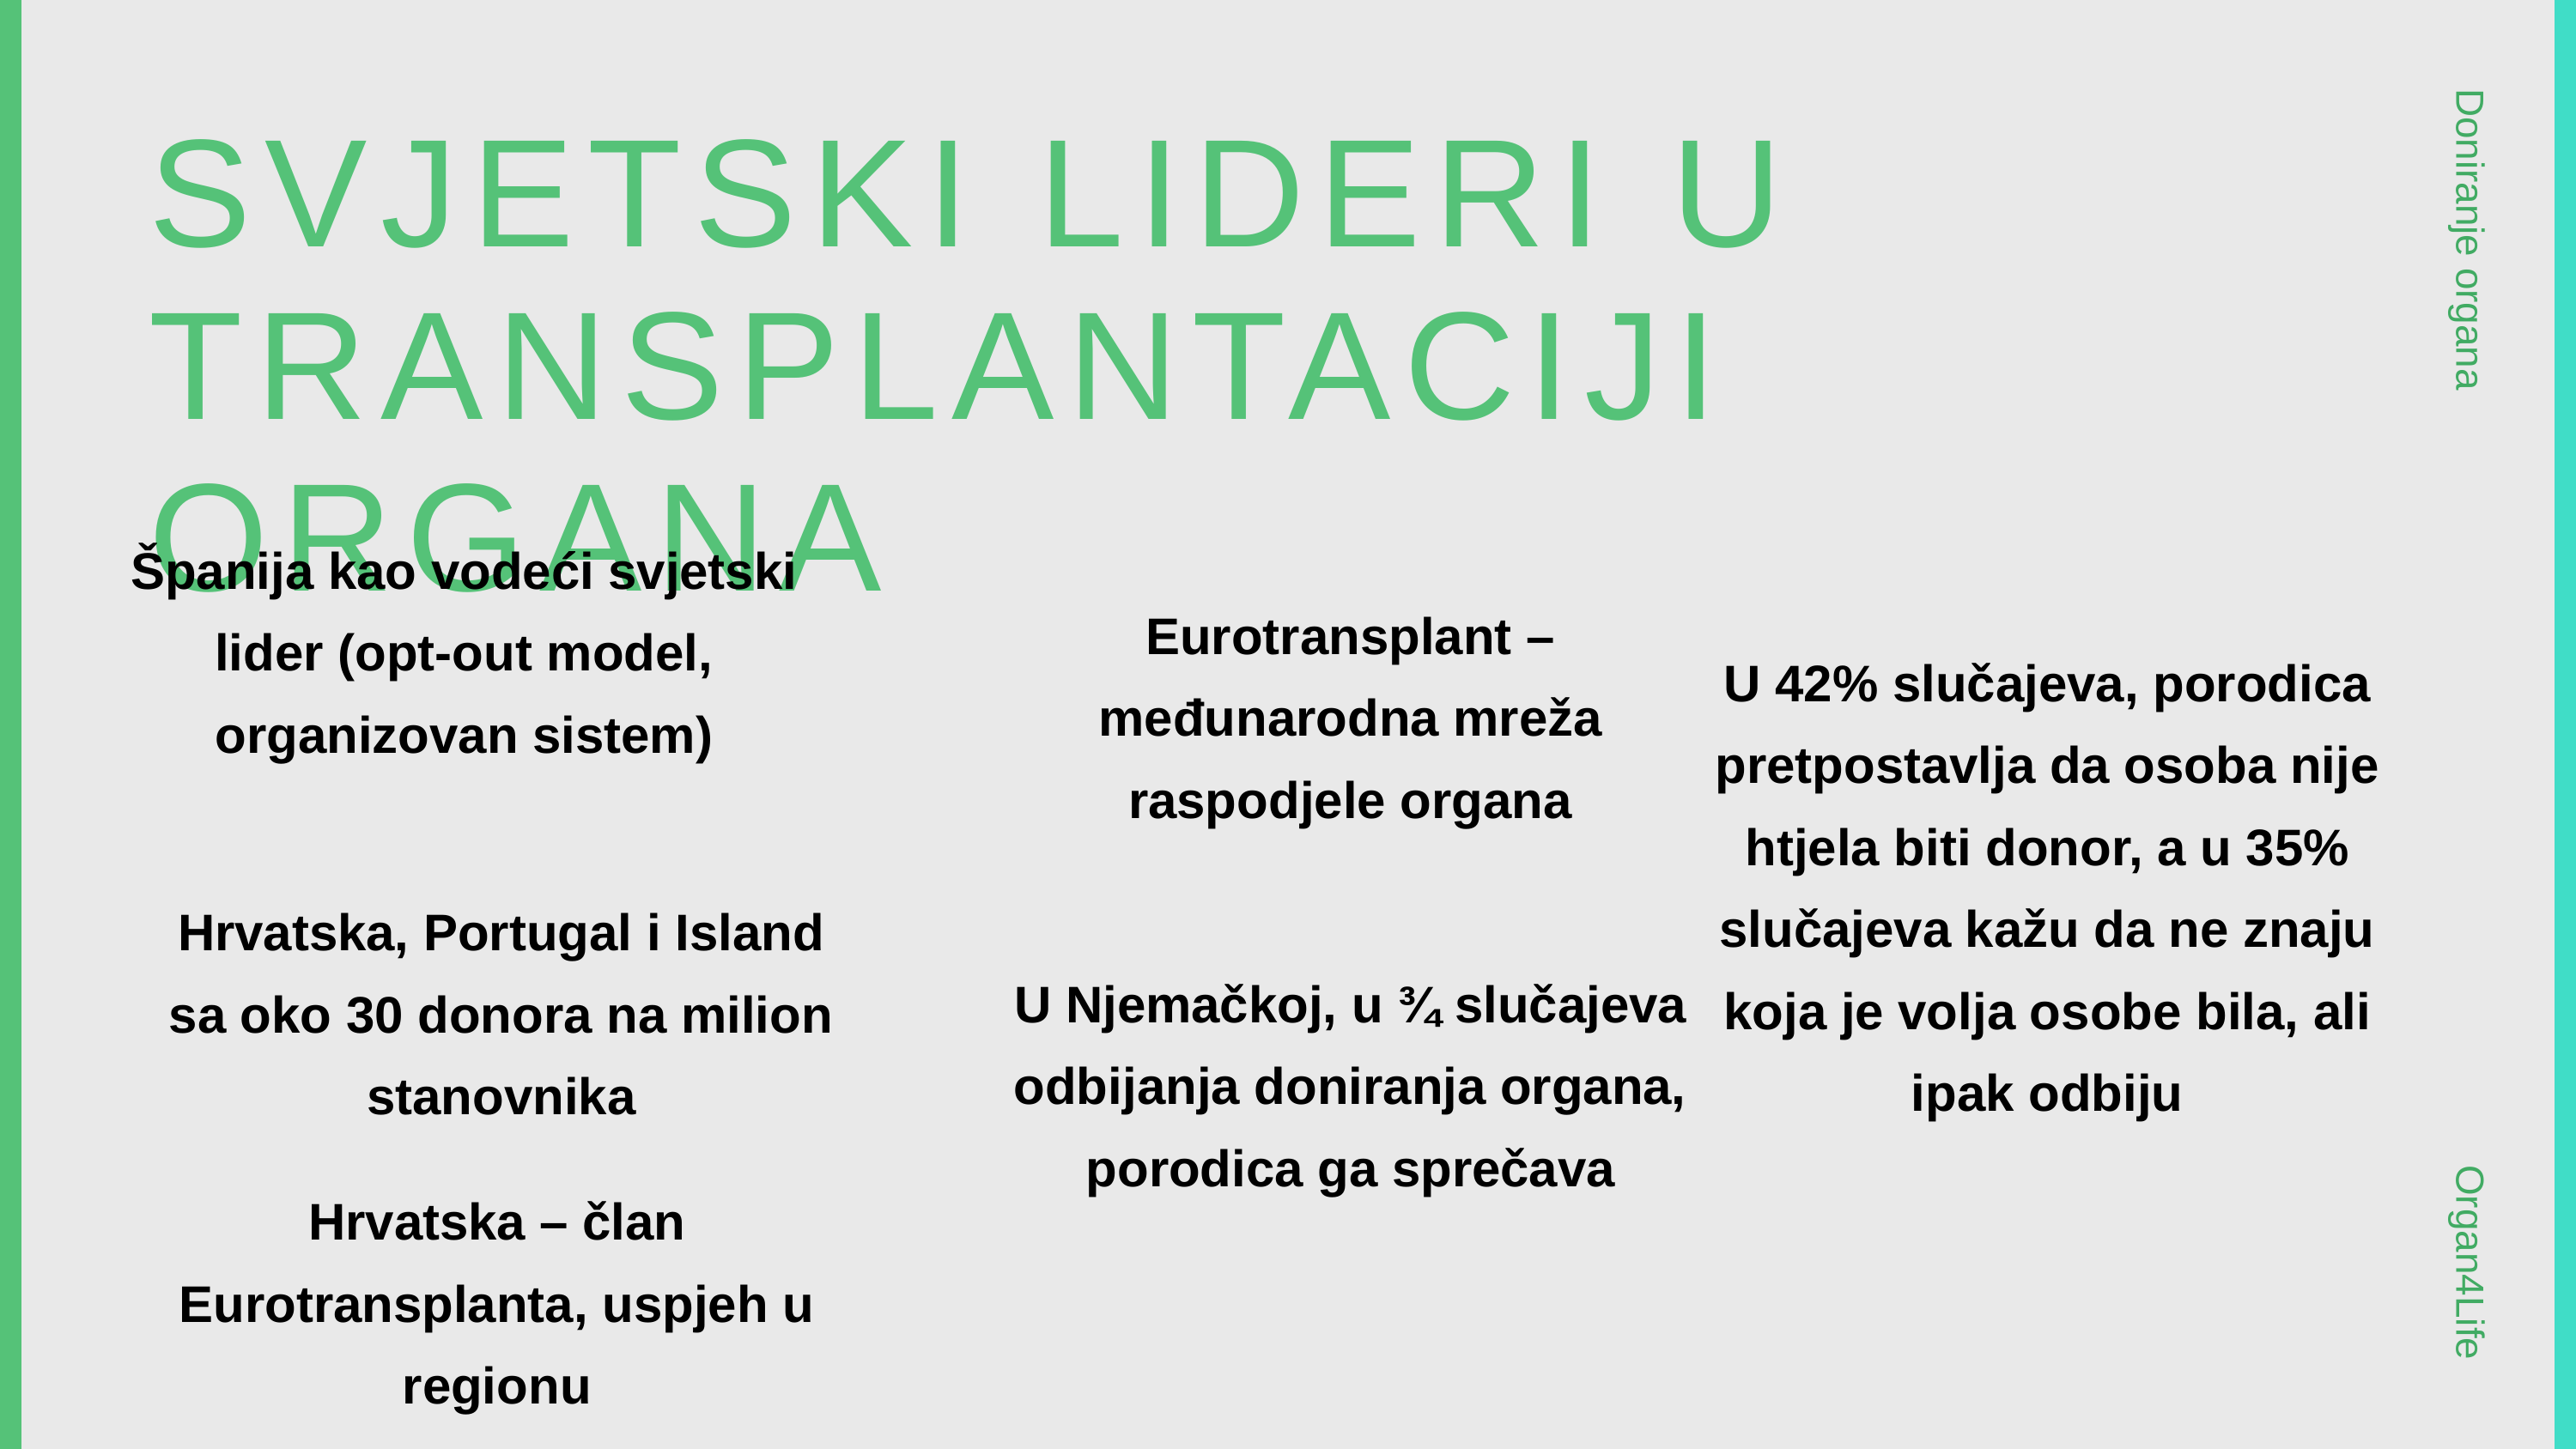

SVJETSKI LIDERI U TRANSPLANTACIJI ORGANA
Doniranje organa
Španija kao vodeći svjetski lider (opt-out model, organizovan sistem)
Eurotransplant – međunarodna mreža raspodjele organa
U 42% slučajeva, porodica pretpostavlja da osoba nije htjela biti donor, a u 35% slučajeva kažu da ne znaju koja je volja osobe bila, ali ipak odbiju

Hrvatska, Portugal i Island sa oko 30 donora na milion stanovnika
U Njemačkoj, u ¾ slučajeva odbijanja doniranja organa, porodica ga sprečava
Organ4Life
Hrvatska – član Eurotransplanta, uspjeh u regionu